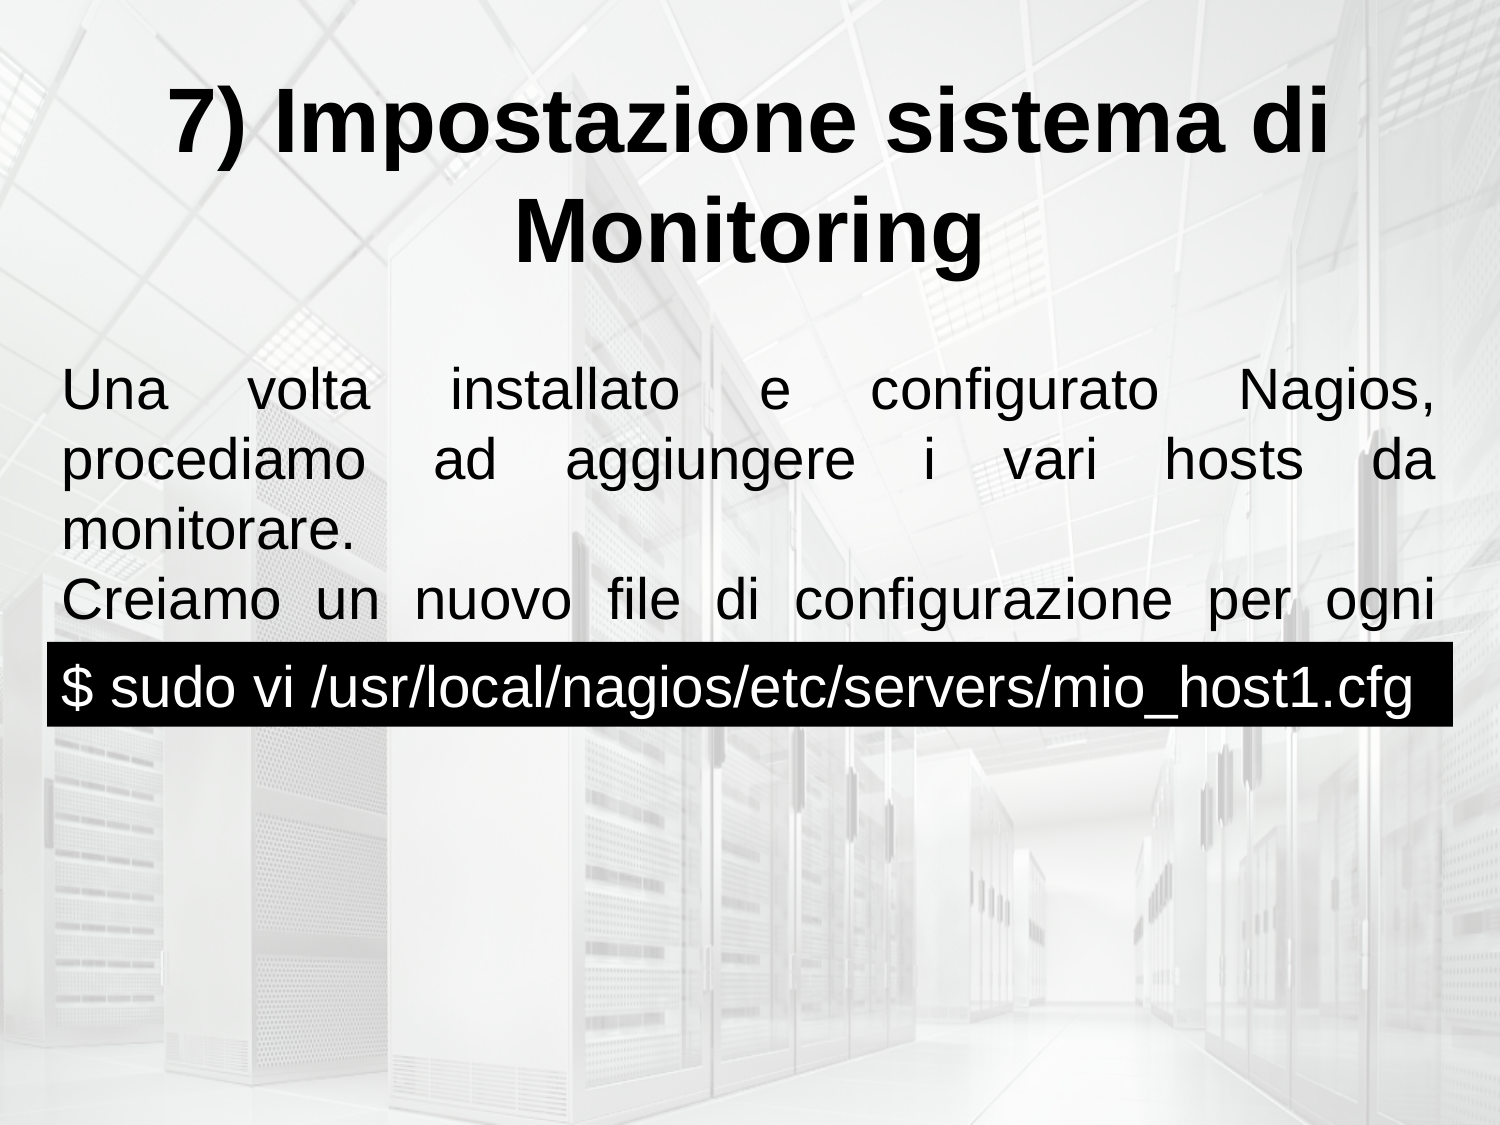

7) Impostazione sistema di Monitoring
Una volta installato e configurato Nagios, procediamo ad aggiungere i vari hosts da monitorare.
Creiamo un nuovo file di configurazione per ogni hosts remoto che vogliamo monitorare:
$ sudo vi /usr/local/nagios/etc/servers/mio_host1.cfg